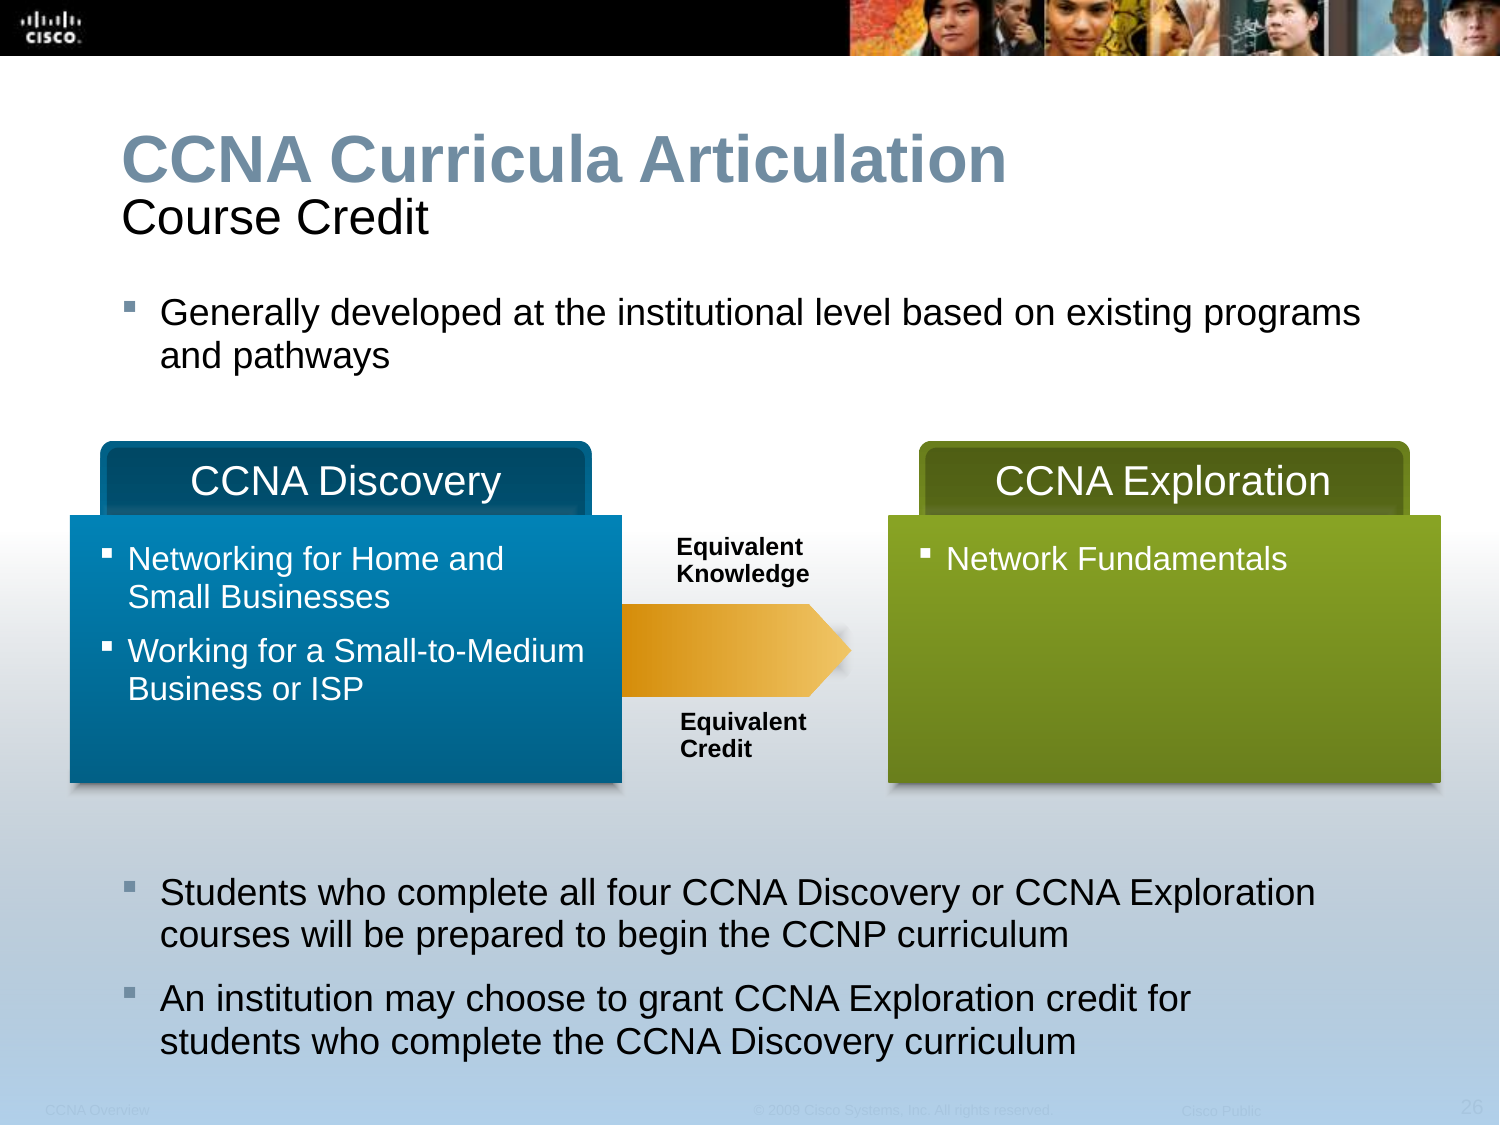

CCNA Curricula Articulation

Course Credit
Generally developed at the institutional level based on existing programs and pathways

CCNA Discovery

Networking for Home and Small Businesses
Working for a Small-to-Medium Business or ISP

CCNA Exploration

Network Fundamentals

Equivalent
Knowledge

Equivalent
Credit
Students who complete all four CCNA Discovery or CCNA Exploration
courses will be prepared to begin the CCNP curriculum
An institution may choose to grant CCNA Exploration credit for
students who complete the CCNA Discovery curriculum